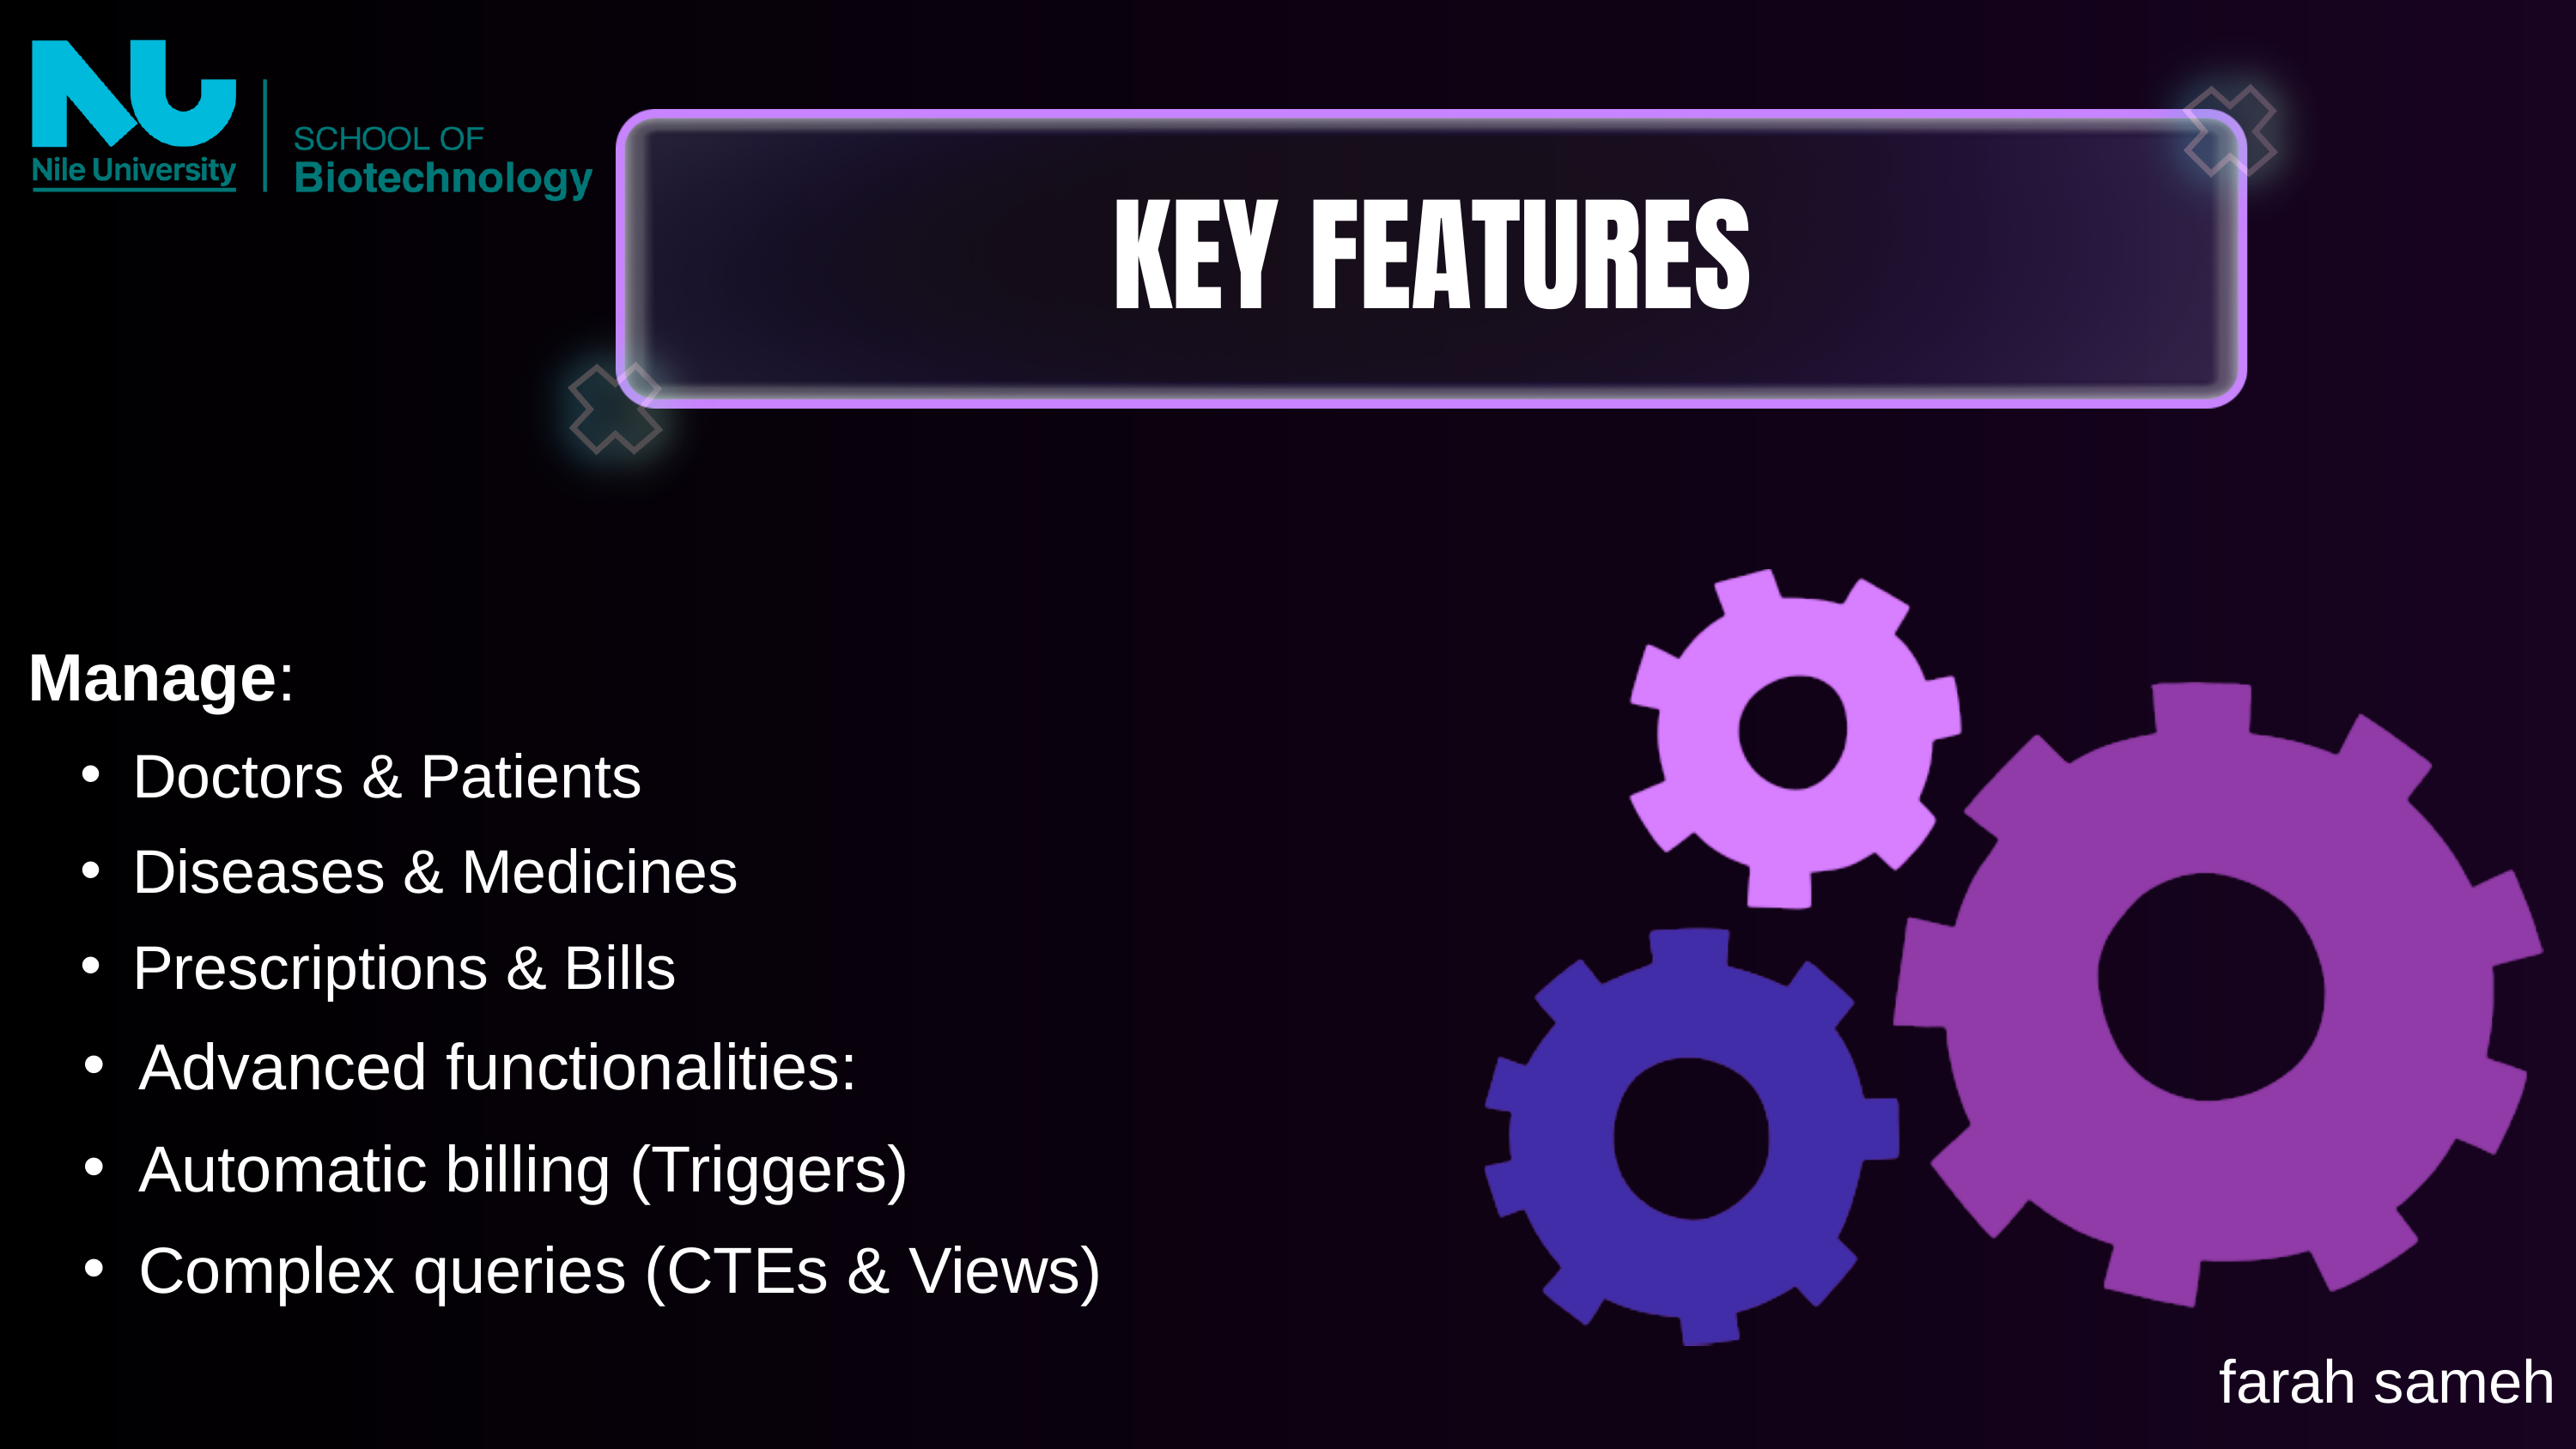

KEY FEATURES

Manage:
Doctors & Patients
Diseases & Medicines
Prescriptions & Bills
Advanced functionalities:
Automatic billing (Triggers)
Complex queries (CTEs & Views)

farah sameh